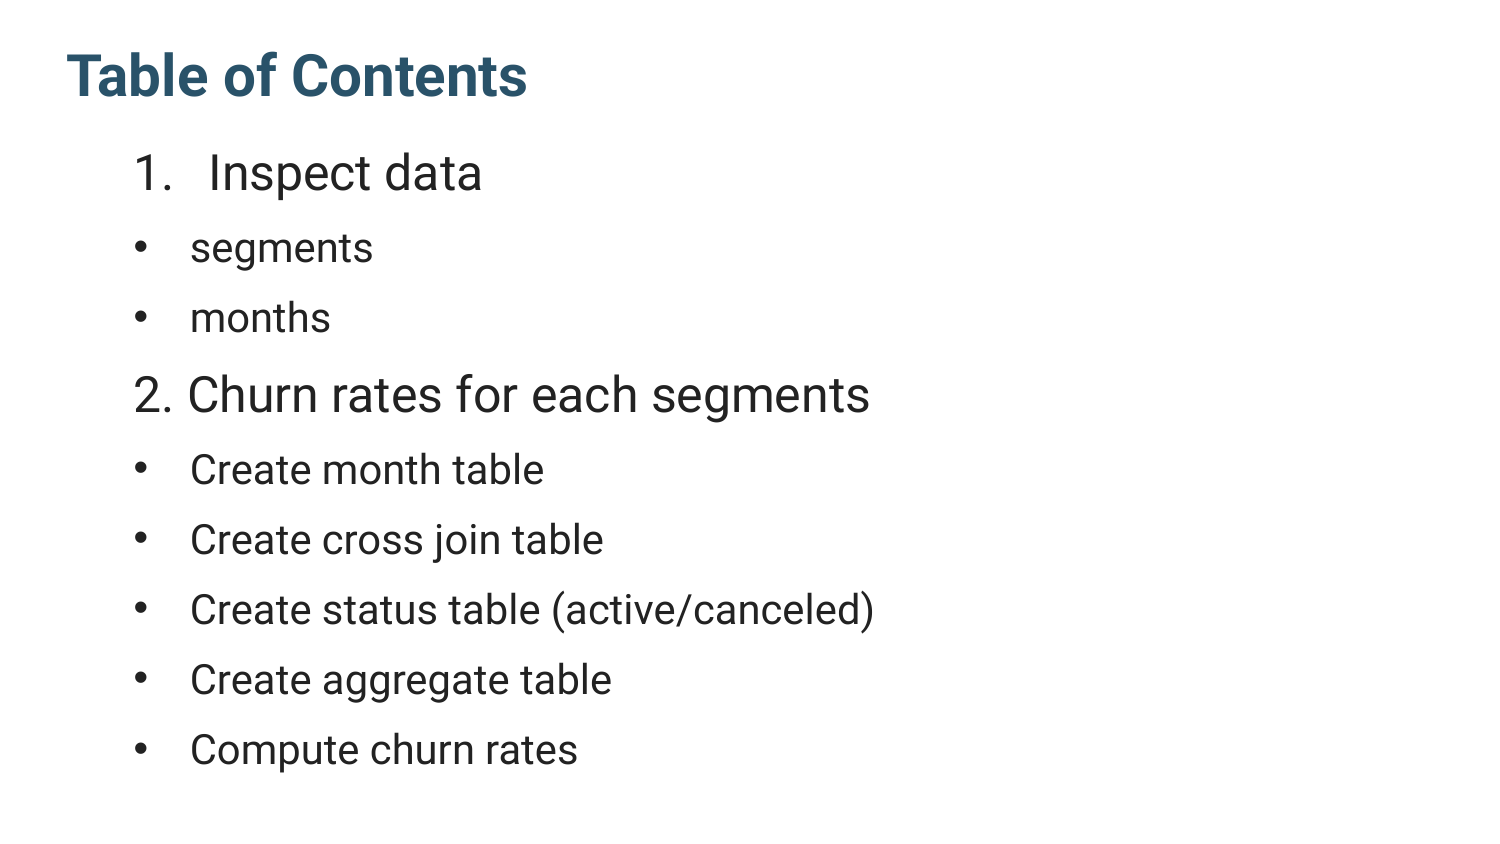

# Table of Contents
Inspect data
segments
months
2. Churn rates for each segments
Create month table
Create cross join table
Create status table (active/canceled)
Create aggregate table
Compute churn rates